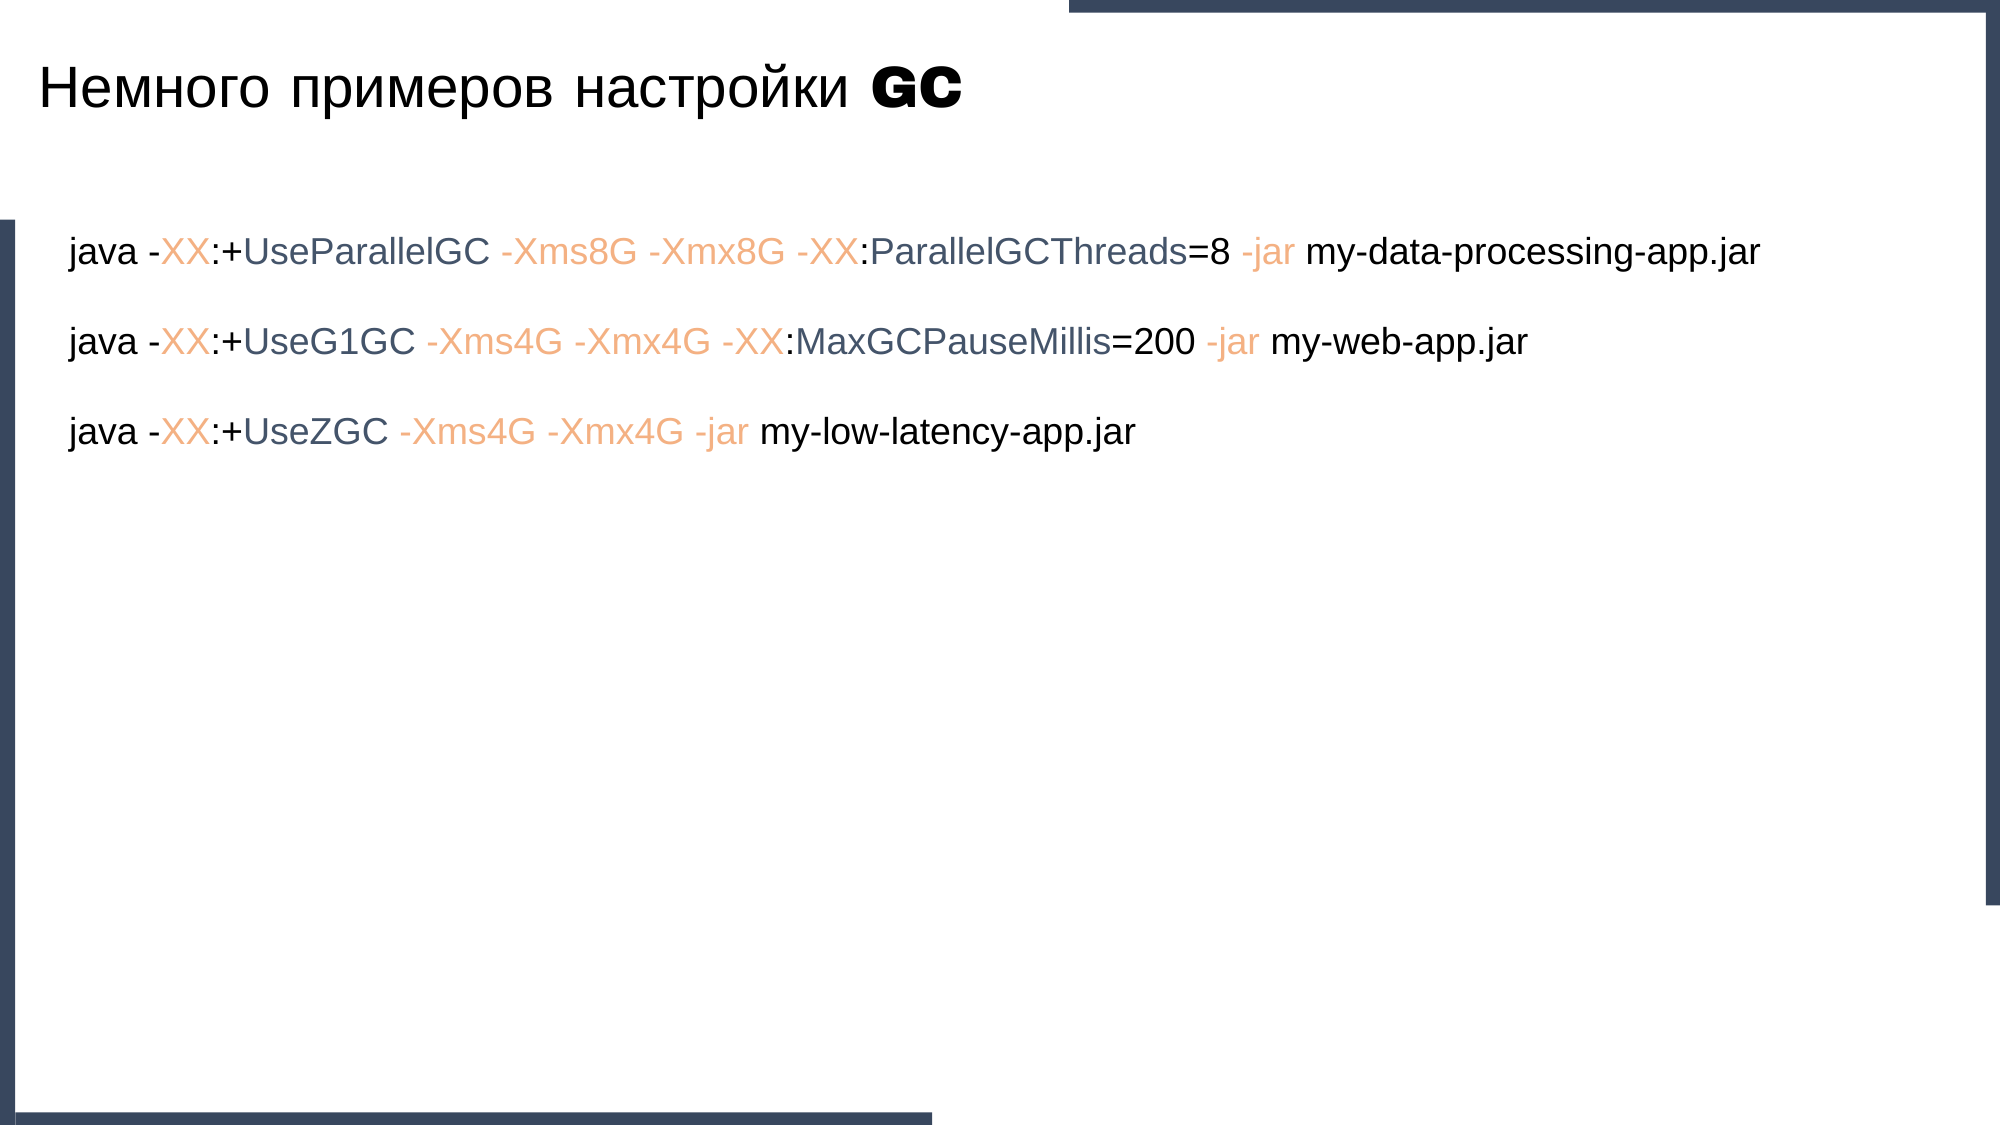

Немного примеров настройки GC

java -XX:+UseParallelGC -Xms8G -Xmx8G -XX:ParallelGCThreads=8 -jar my-data-processing-app.jar

java -XX:+UseG1GC -Xms4G -Xmx4G -XX:MaxGCPauseMillis=200 -jar my-web-app.jar

java -XX:+UseZGC -Xms4G -Xmx4G -jar my-low-latency-app.jar